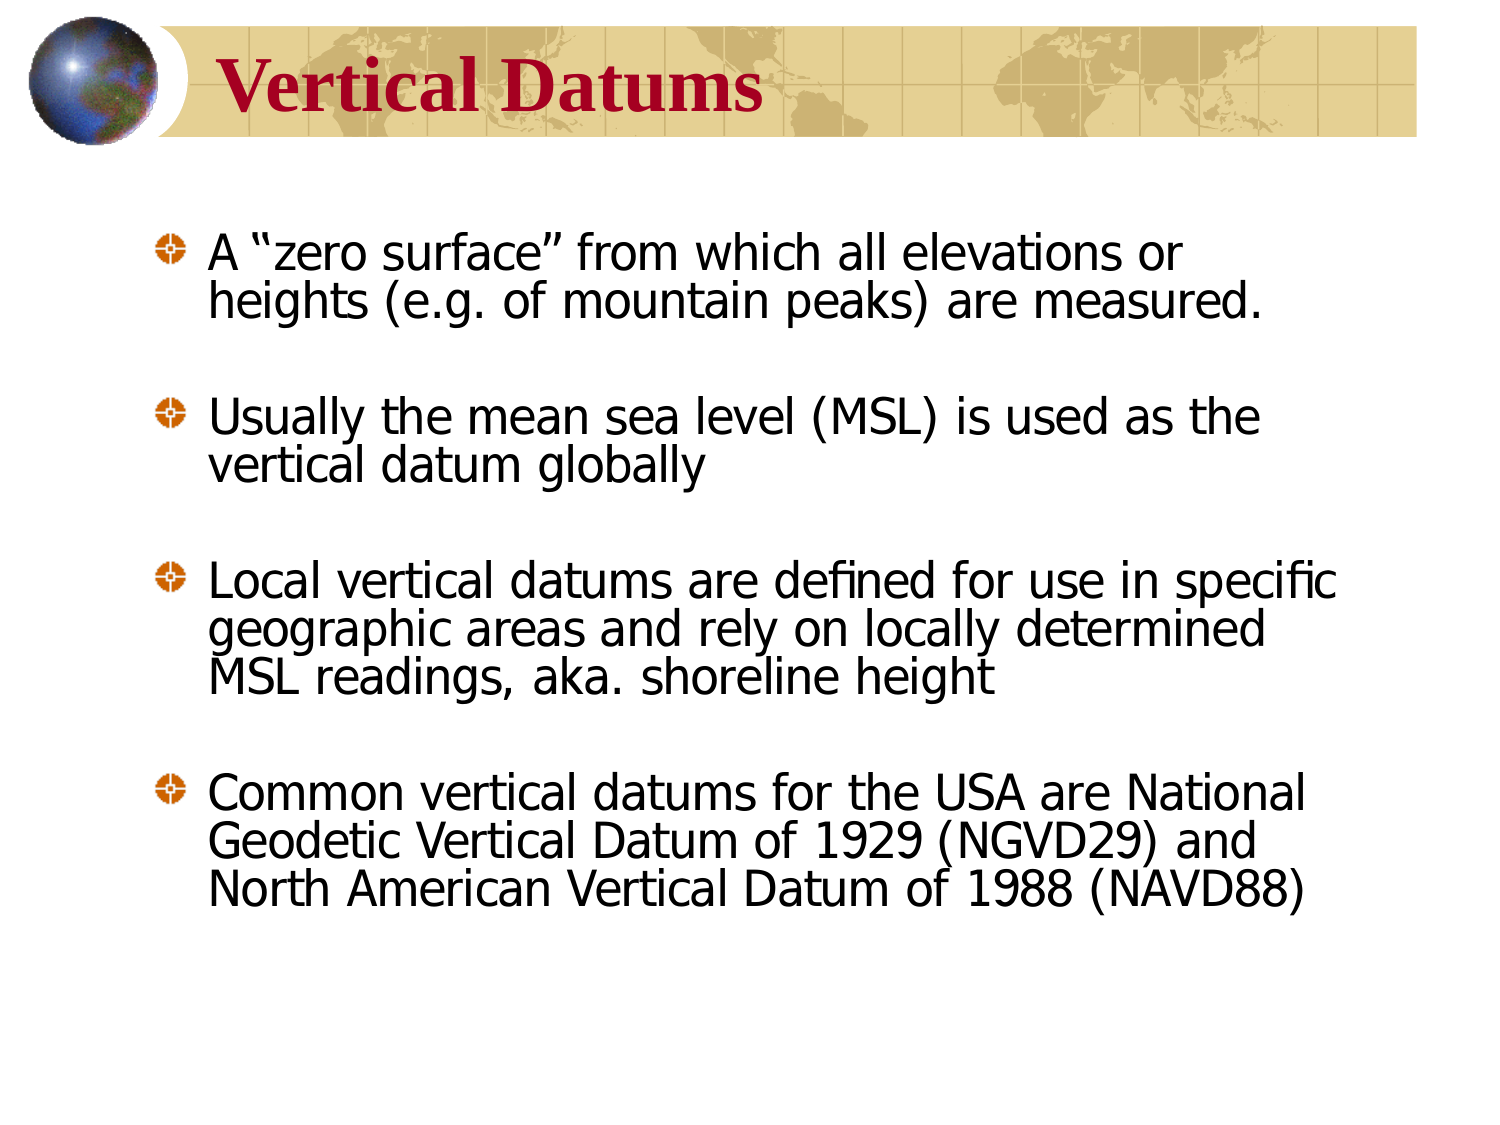

# Vertical Datums
A “zero surface” from which all elevations or heights (e.g. of mountain peaks) are measured.

Usually the mean sea level (MSL) is used as the vertical datum globally

Local vertical datums are defined for use in specific geographic areas and rely on locally determined MSL readings, aka. shoreline height

Common vertical datums for the USA are National Geodetic Vertical Datum of 1929 (NGVD29) and North American Vertical Datum of 1988 (NAVD88)